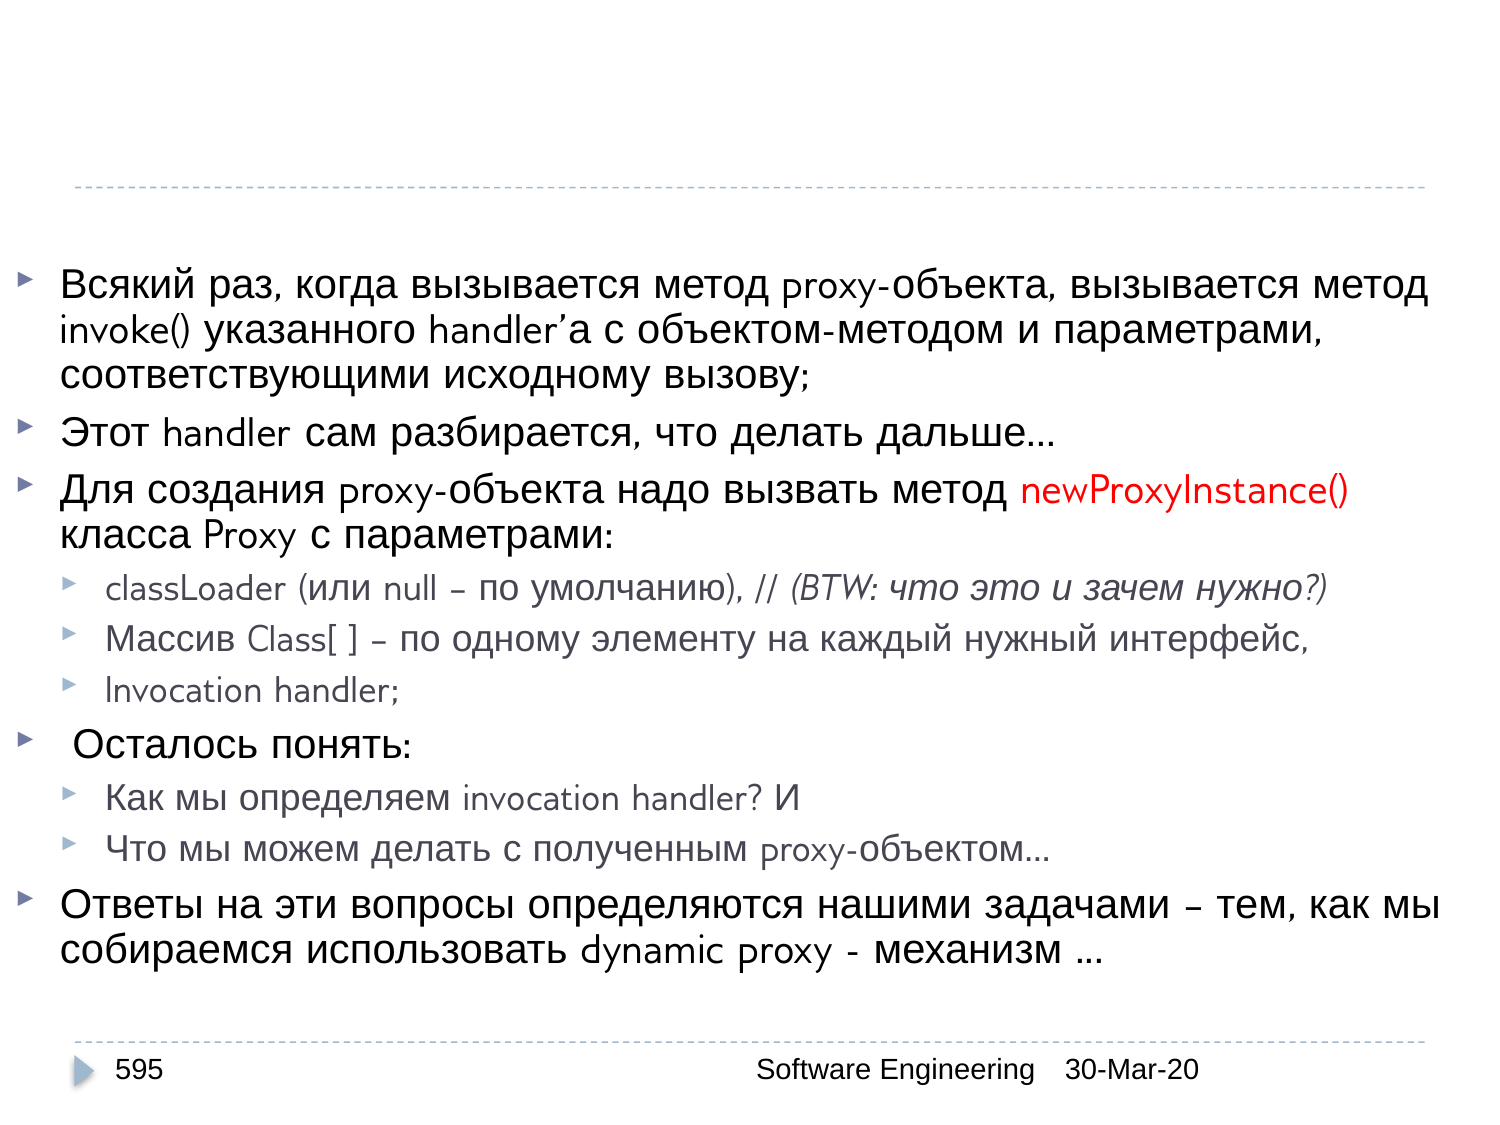

Всякий раз, когда вызывается метод proxy-объекта, вызывается метод invoke() указанного handler’а с объектом-методом и параметрами, соответствующими исходному вызову;
Этот handler сам разбирается, что делать дальше...
Для создания proxy-объекта надо вызвать метод newProxyInstance() класса Proxy с параметрами:
classLoader (или null – по умолчанию), // (BTW: что это и зачем нужно?)
Массив Class[ ] – по одному элементу на каждый нужный интерфейс,
Invocation handler;
 Осталось понять:
Как мы определяем invocation handler? И
Что мы можем делать с полученным proxy-объектом...
Ответы на эти вопросы определяются нашими задачами – тем, как мы собираемся использовать dynamic proxy - механизм ...
595
Software Engineering
30-Mar-20